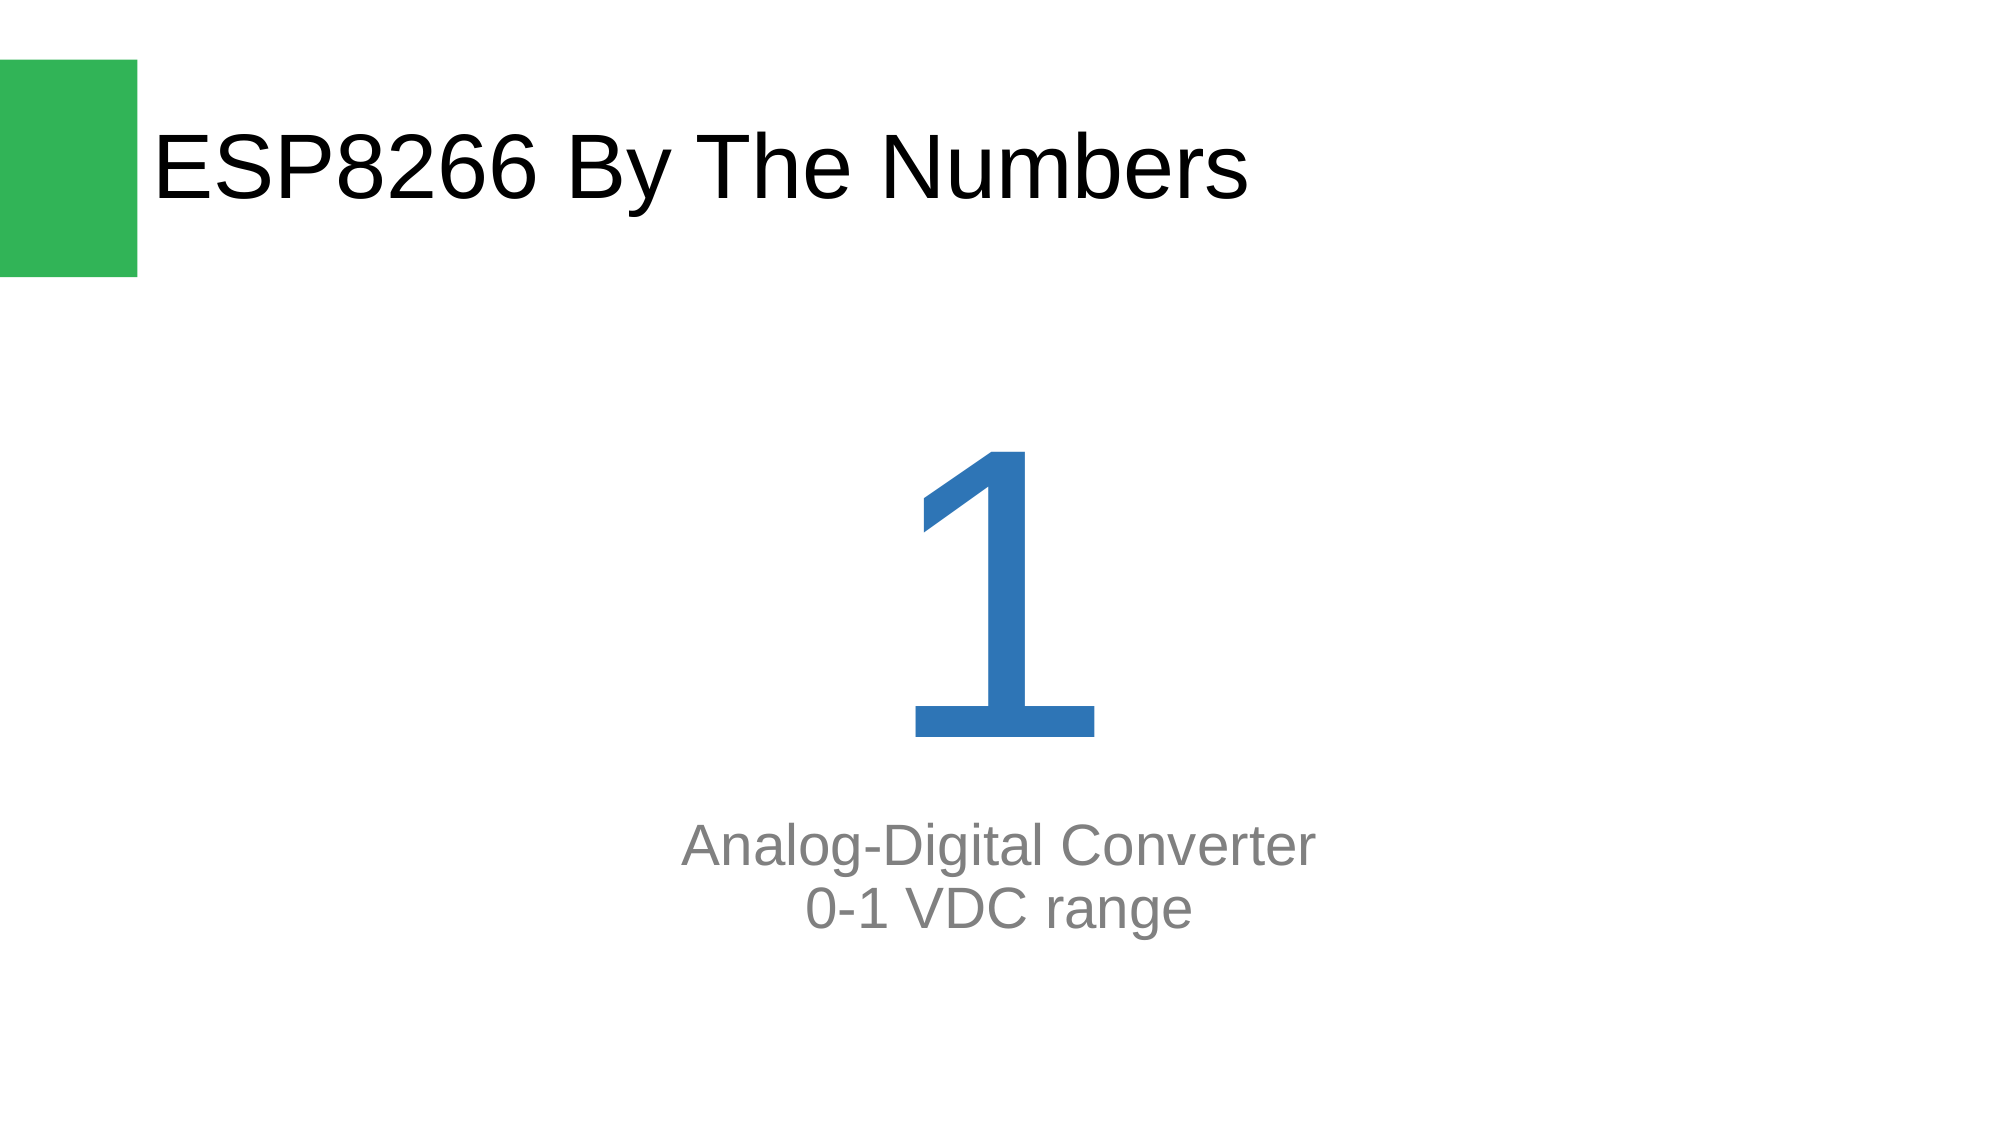

# ESP8266 By The Numbers
1
Analog-Digital Converter
0-1 VDC range